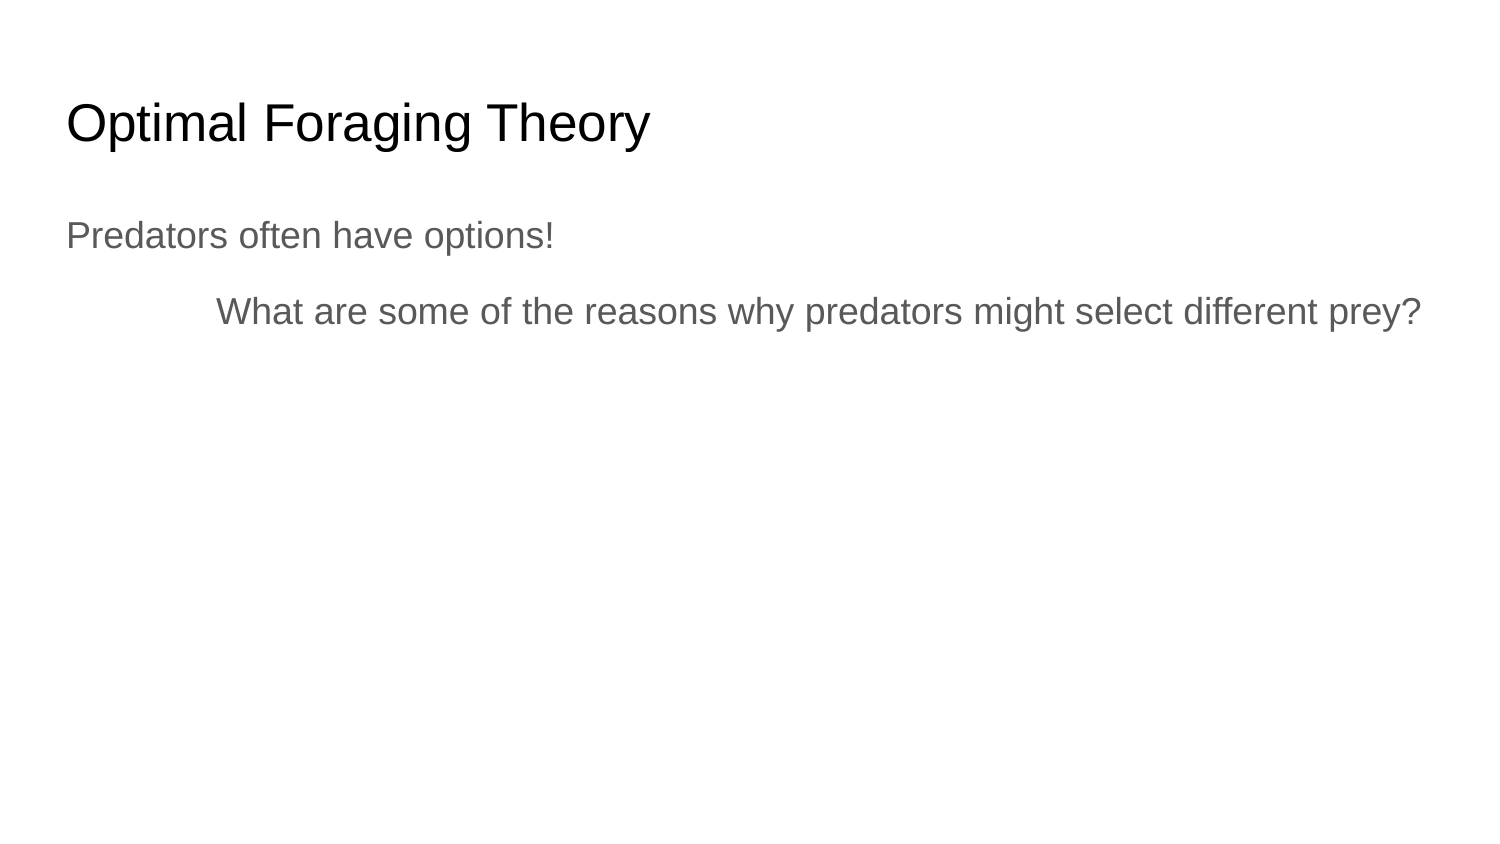

# Optimal Foraging Theory
Predators often have options!
	What are some of the reasons why predators might select different prey?